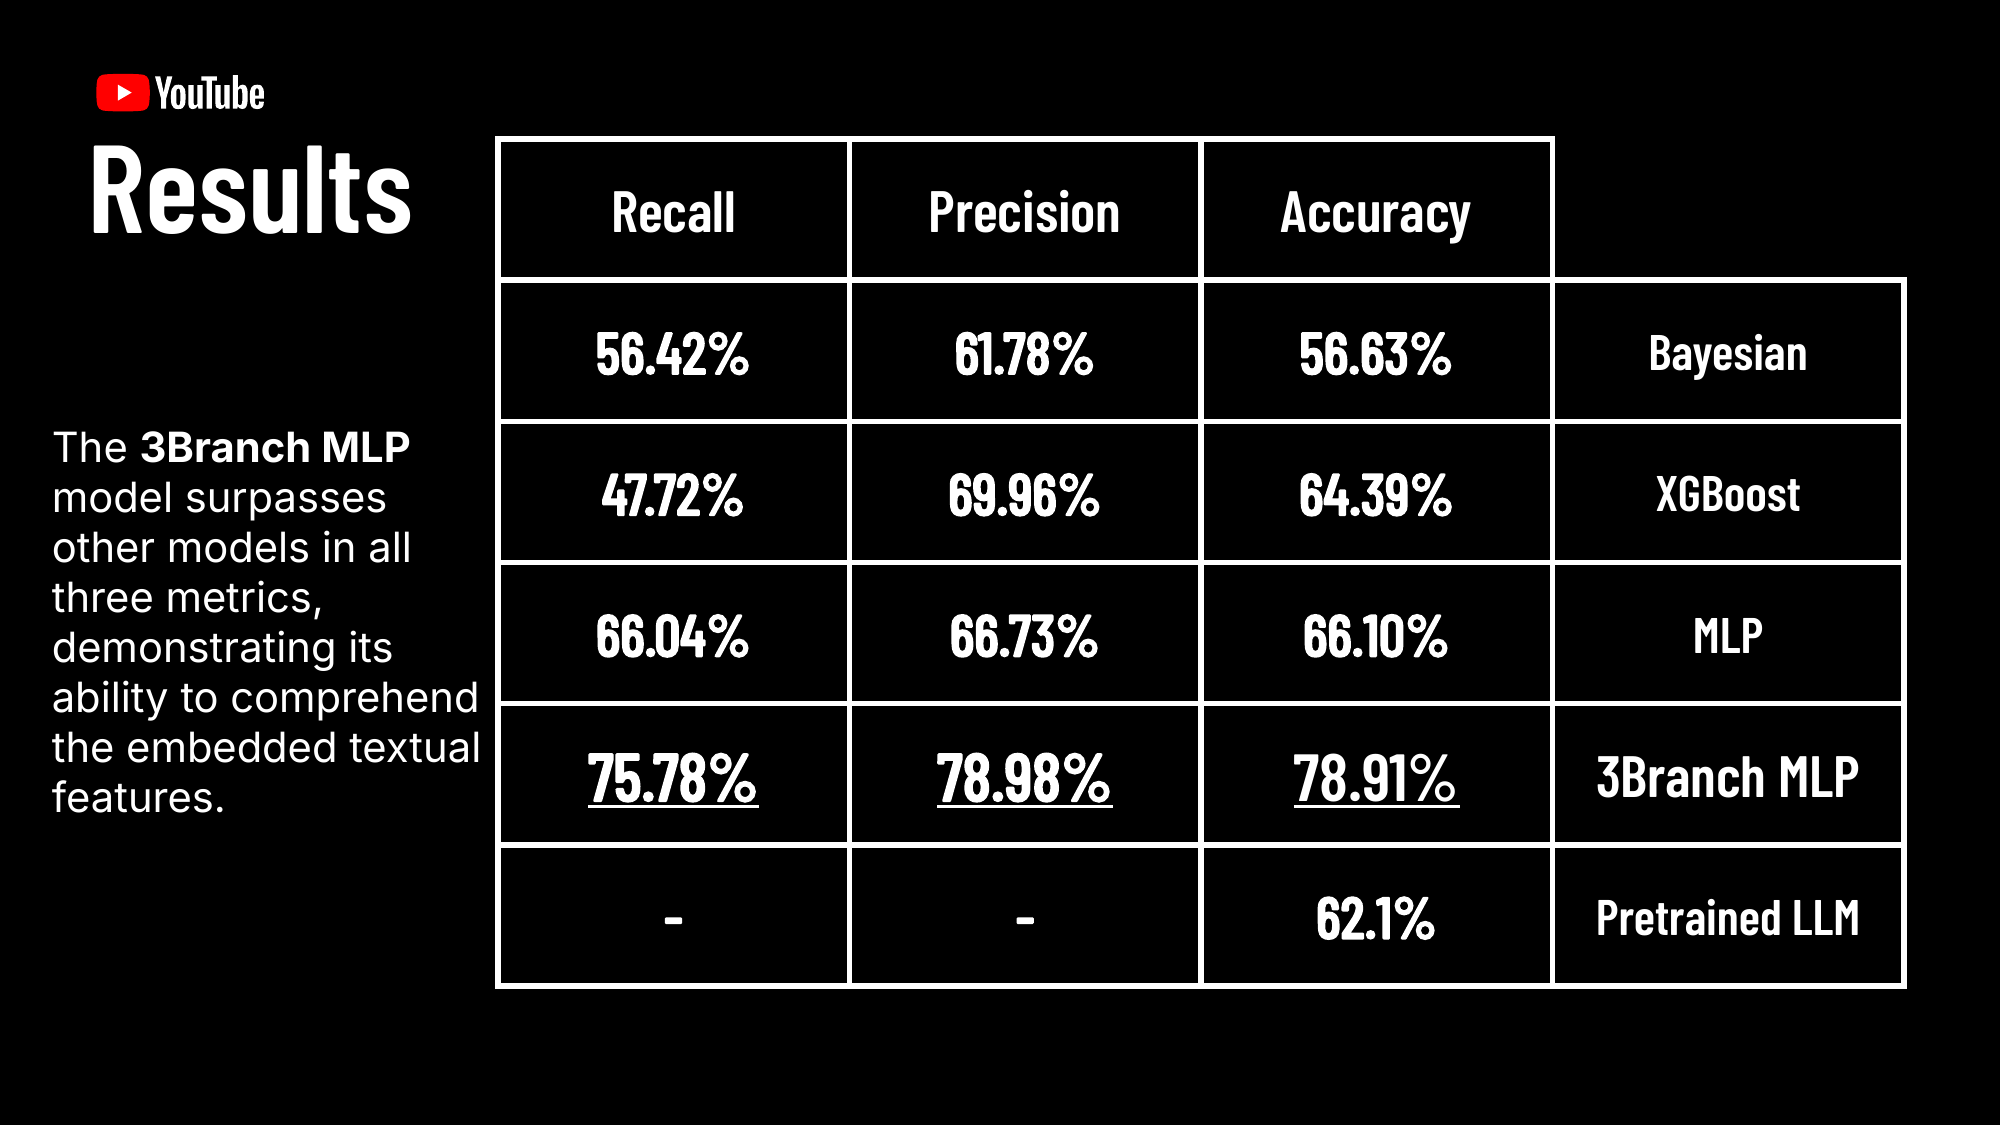

Results
| Recall | Precision | Accuracy |  |
| --- | --- | --- | --- |
| 56.42% | 61.78% | 56.63% | Bayesian |
| 47.72% | 69.96% | 64.39% | XGBoost |
| 66.04% | 66.73% | 66.10% | MLP |
| 75.78% | 78.98% | 78.91% | 3Branch MLP |
| - | - | 62.1% | Pretrained LLM |
The 3Branch MLP model surpasses other models in all three metrics, demonstrating its ability to comprehend the embedded textual features.